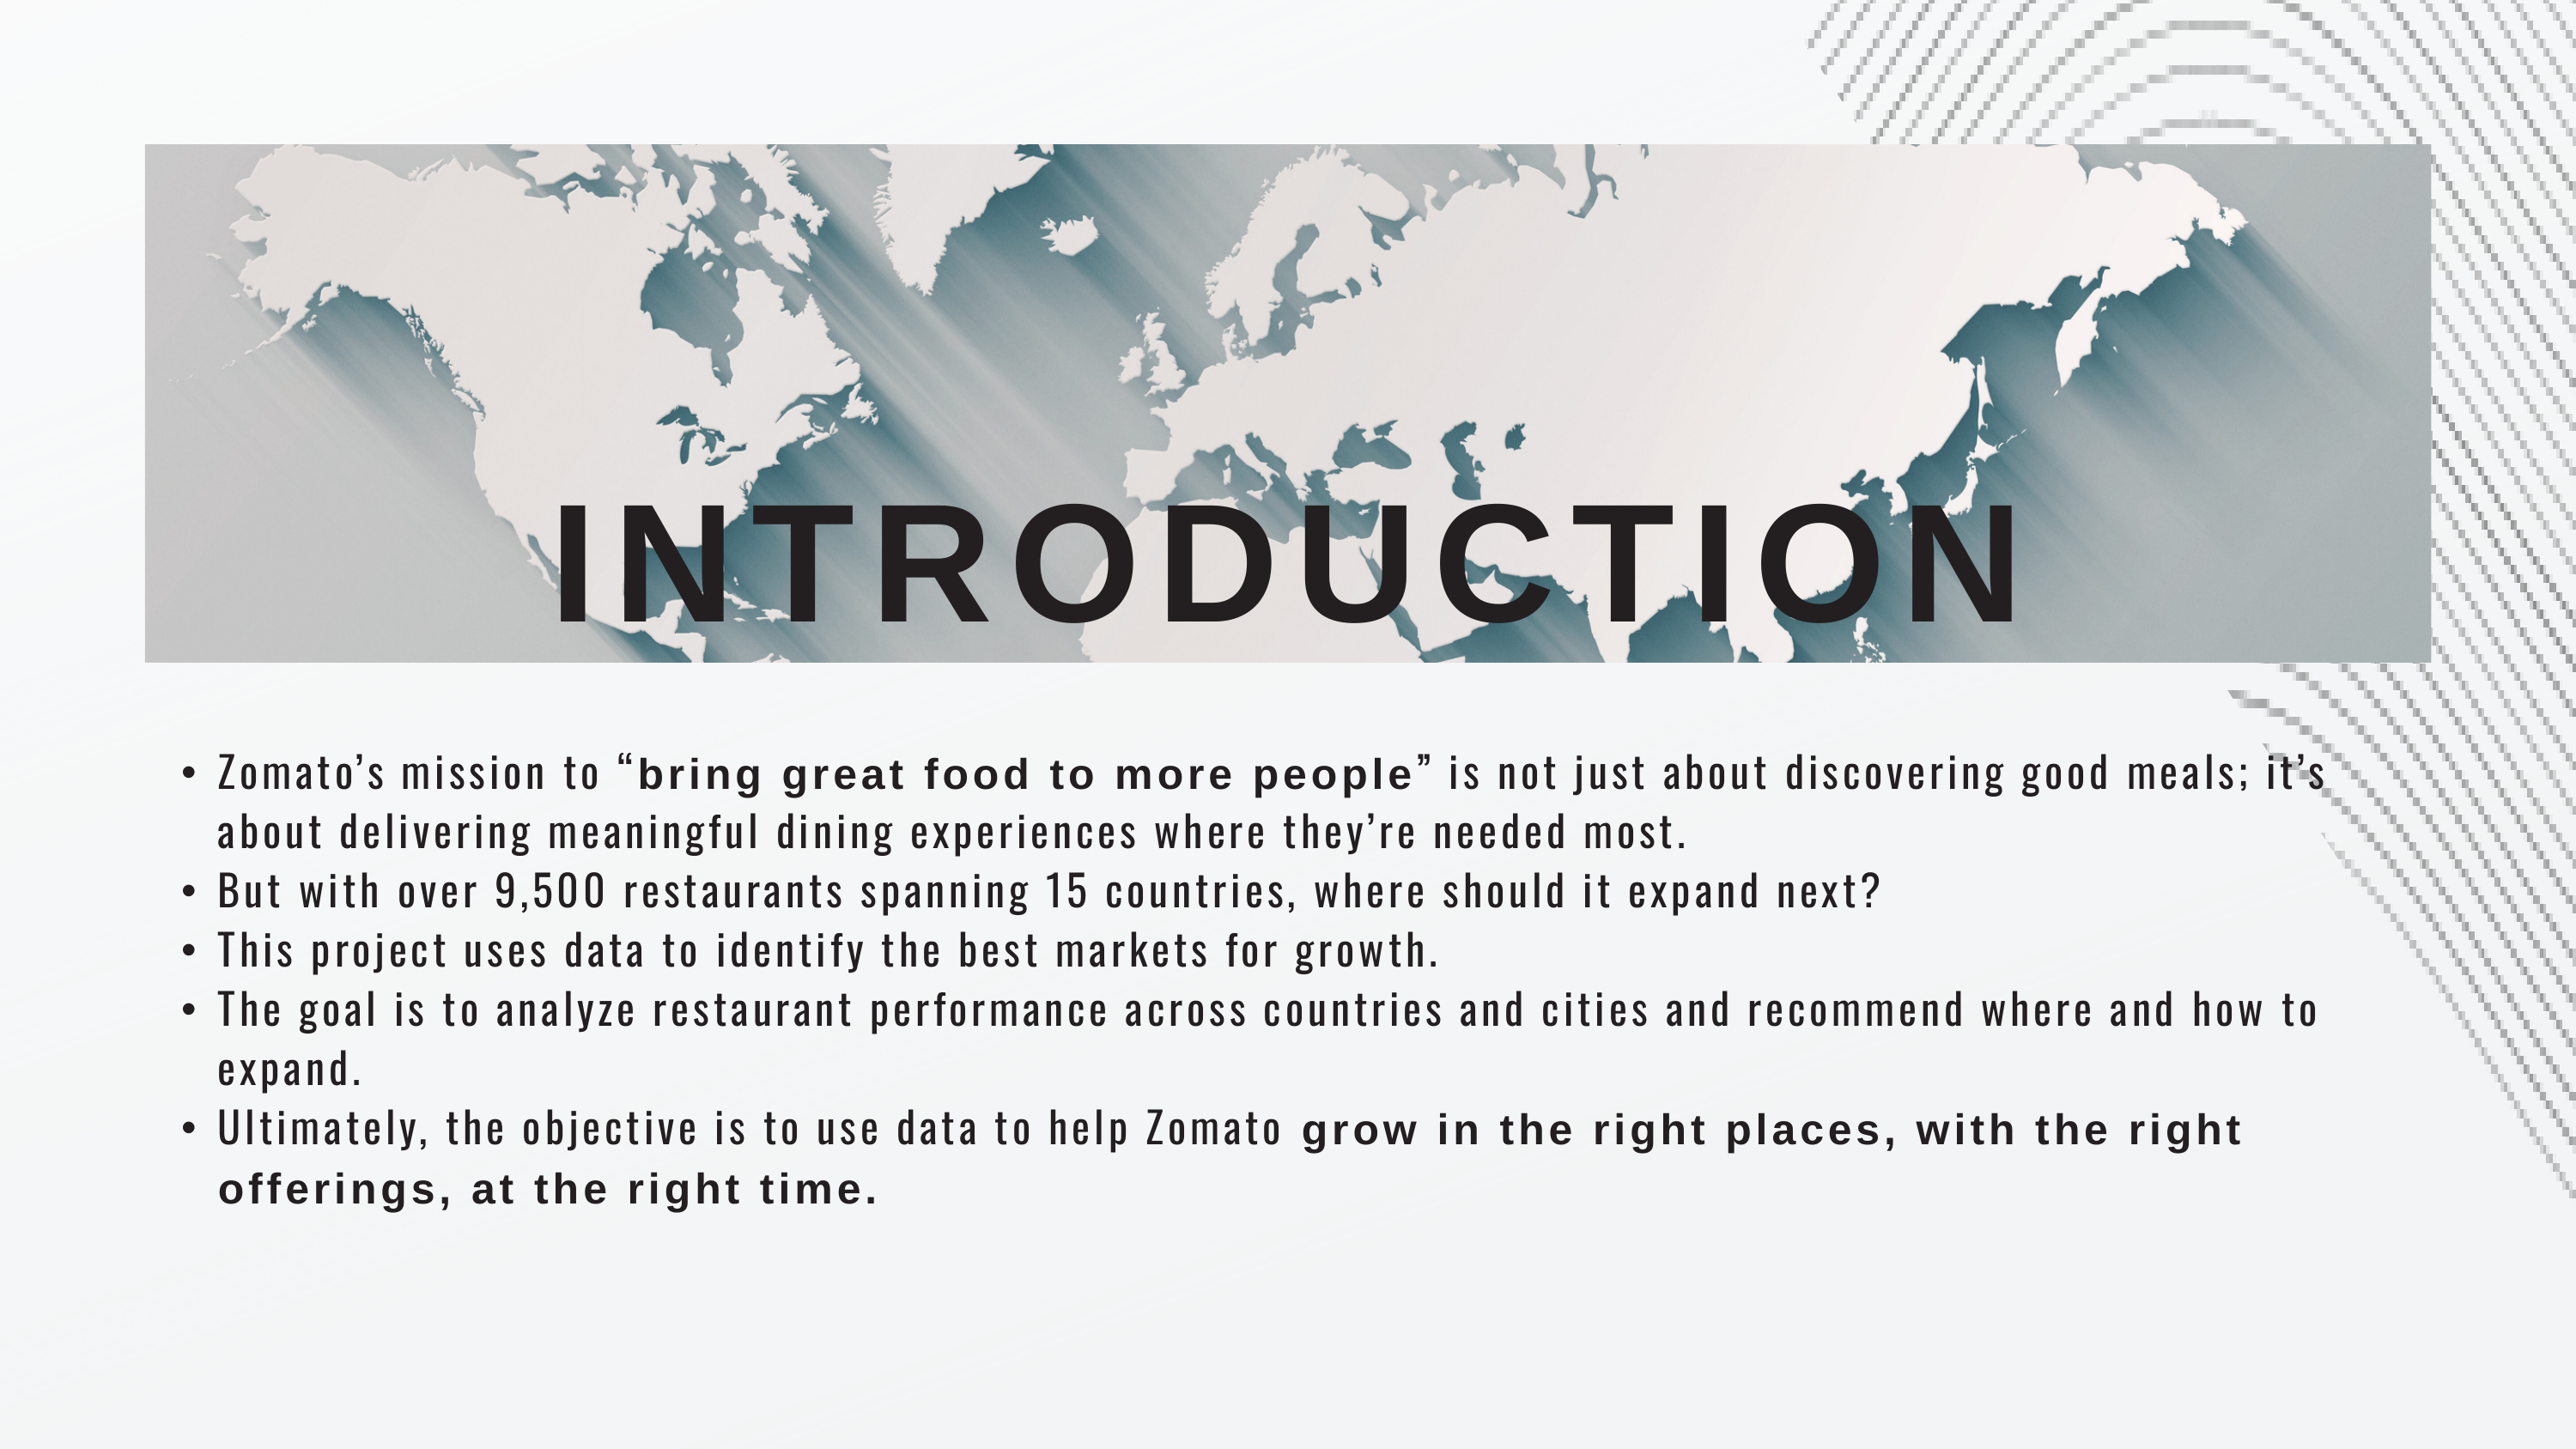

INTRODUCTION
Zomato’s mission to “bring great food to more people” is not just about discovering good meals; it’s about delivering meaningful dining experiences where they’re needed most.
But with over 9,500 restaurants spanning 15 countries, where should it expand next?
This project uses data to identify the best markets for growth.
The goal is to analyze restaurant performance across countries and cities and recommend where and how to expand.
Ultimately, the objective is to use data to help Zomato grow in the right places, with the right offerings, at the right time.